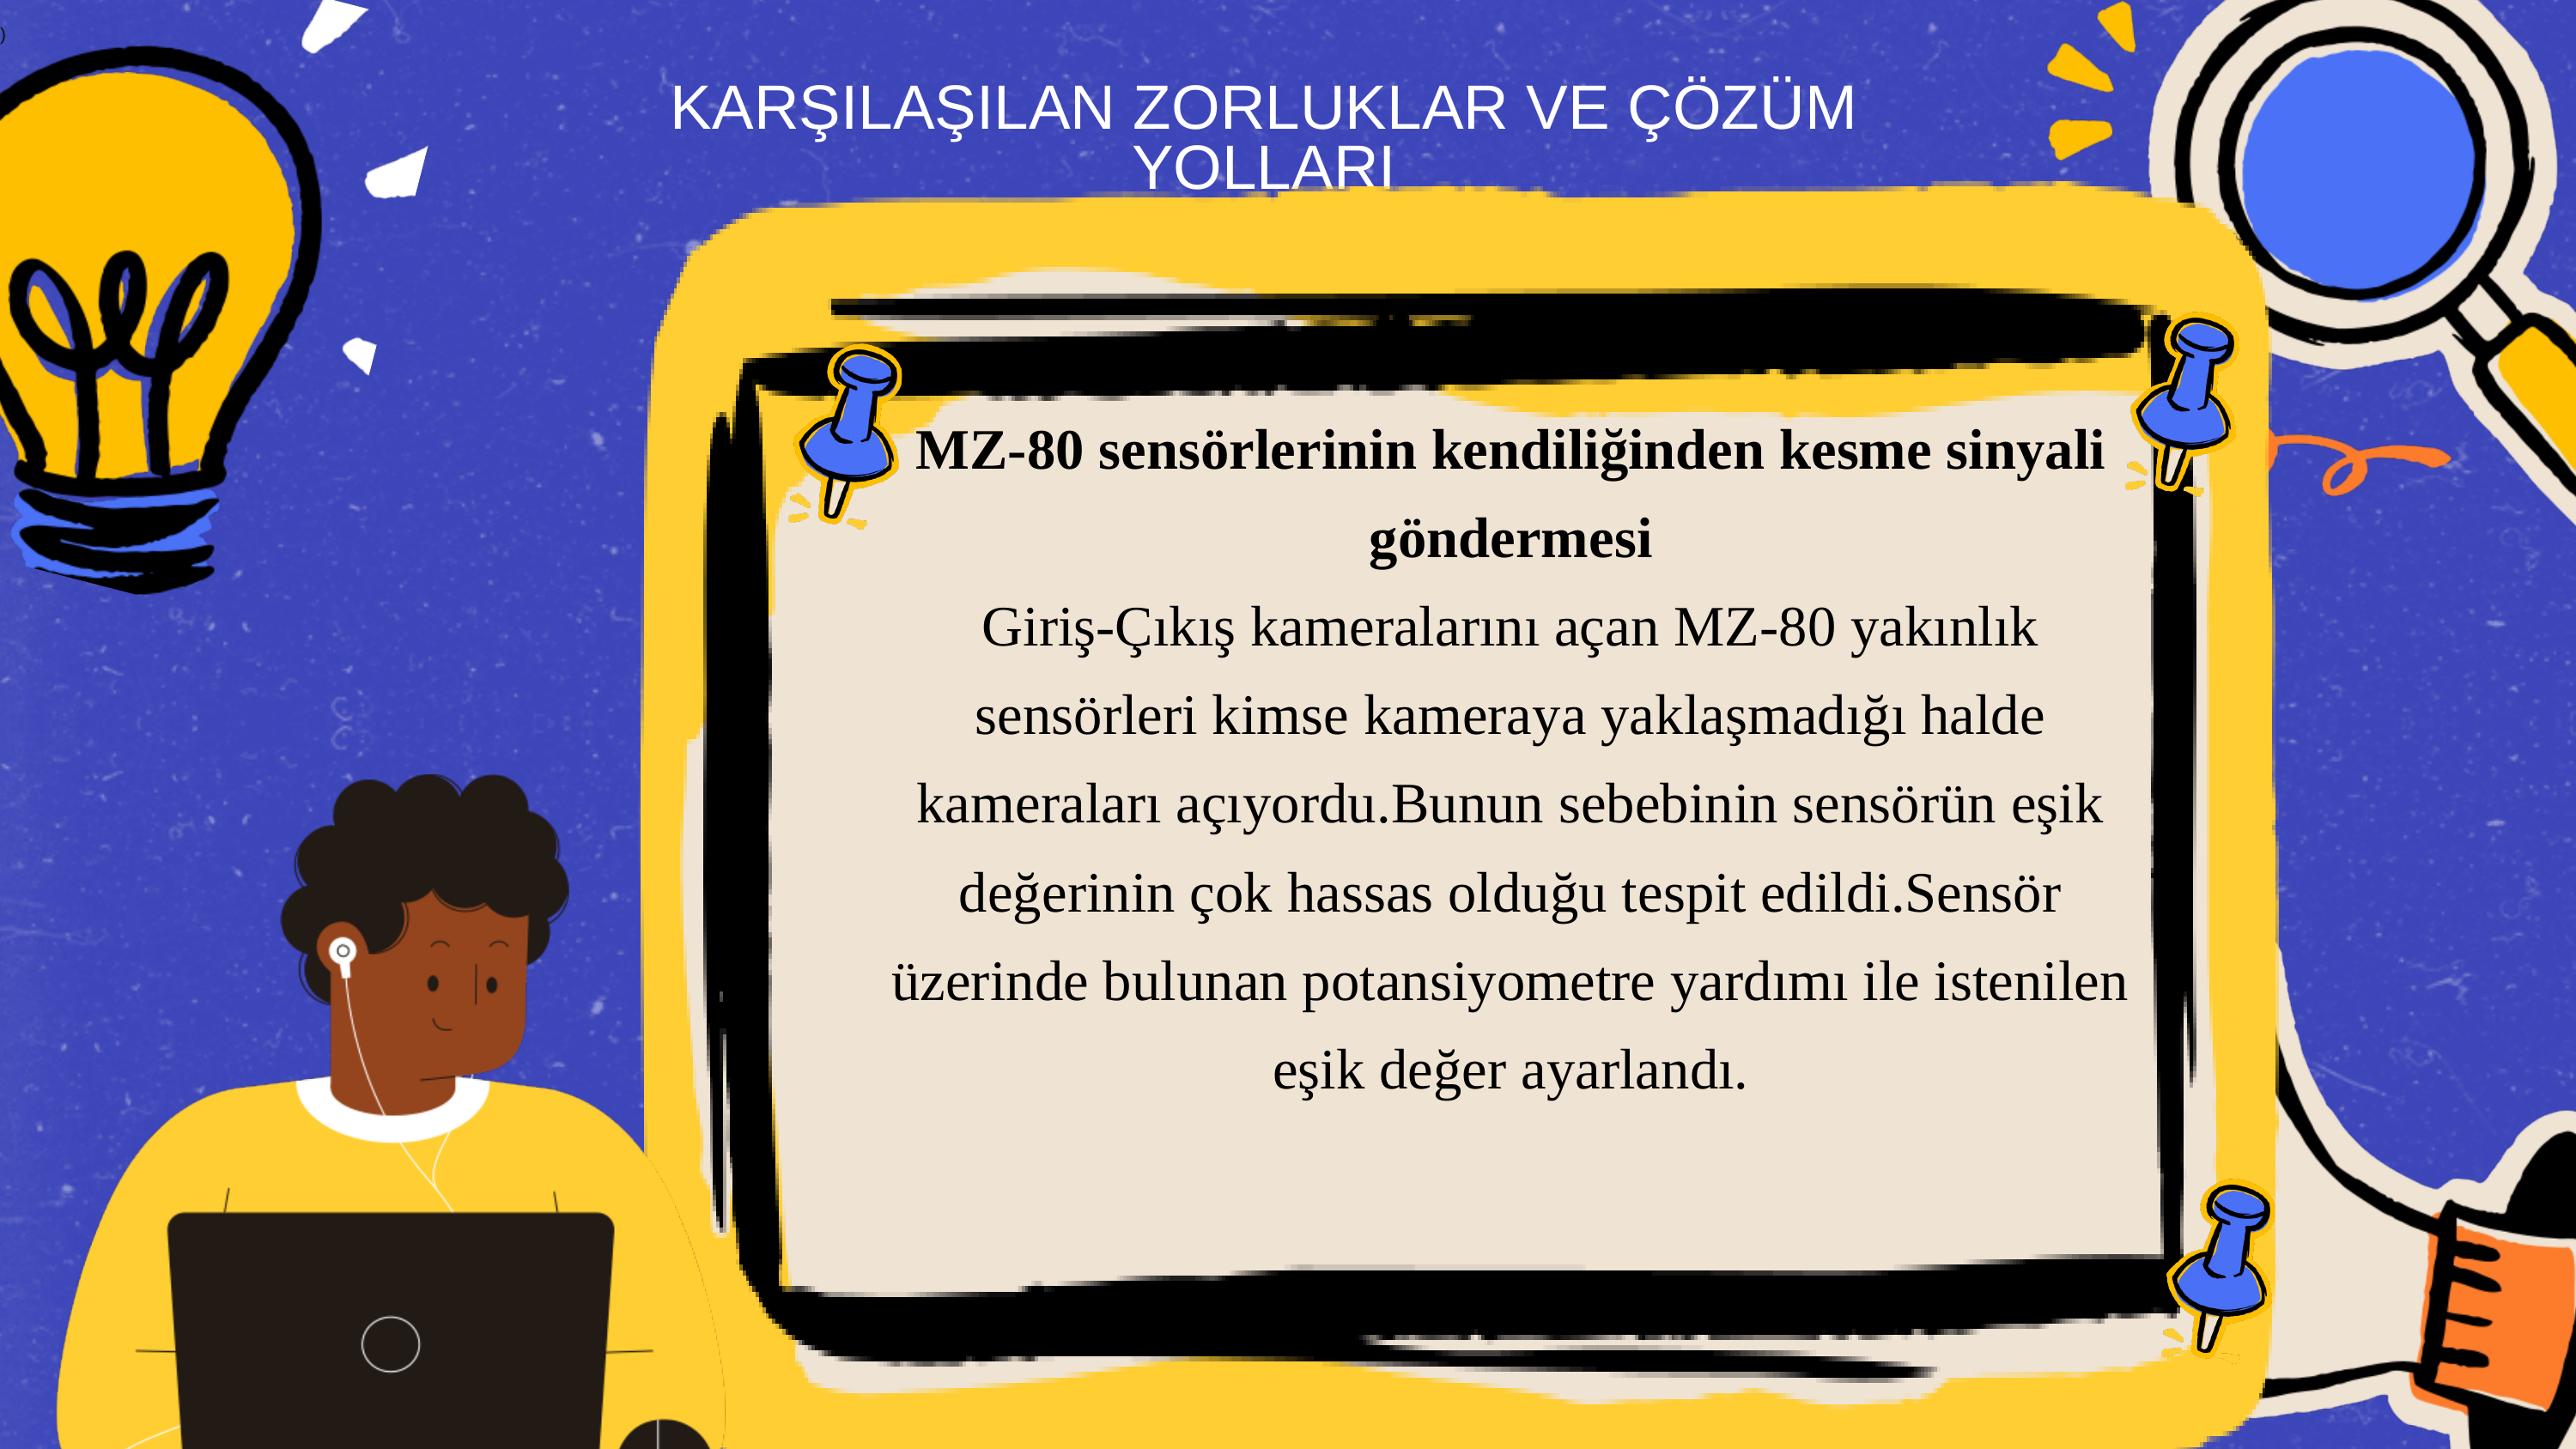

)
KARŞILAŞILAN ZORLUKLAR VE ÇÖZÜM YOLLARI

MZ-80 sensörlerinin kendiliğinden kesme sinyali göndermesi
Giriş-Çıkış kameralarını açan MZ-80 yakınlık sensörleri kimse kameraya yaklaşmadığı halde kameraları açıyordu.Bunun sebebinin sensörün eşik değerinin çok hassas olduğu tespit edildi.Sensör üzerinde bulunan potansiyometre yardımı ile istenilen eşik değer ayarlandı.